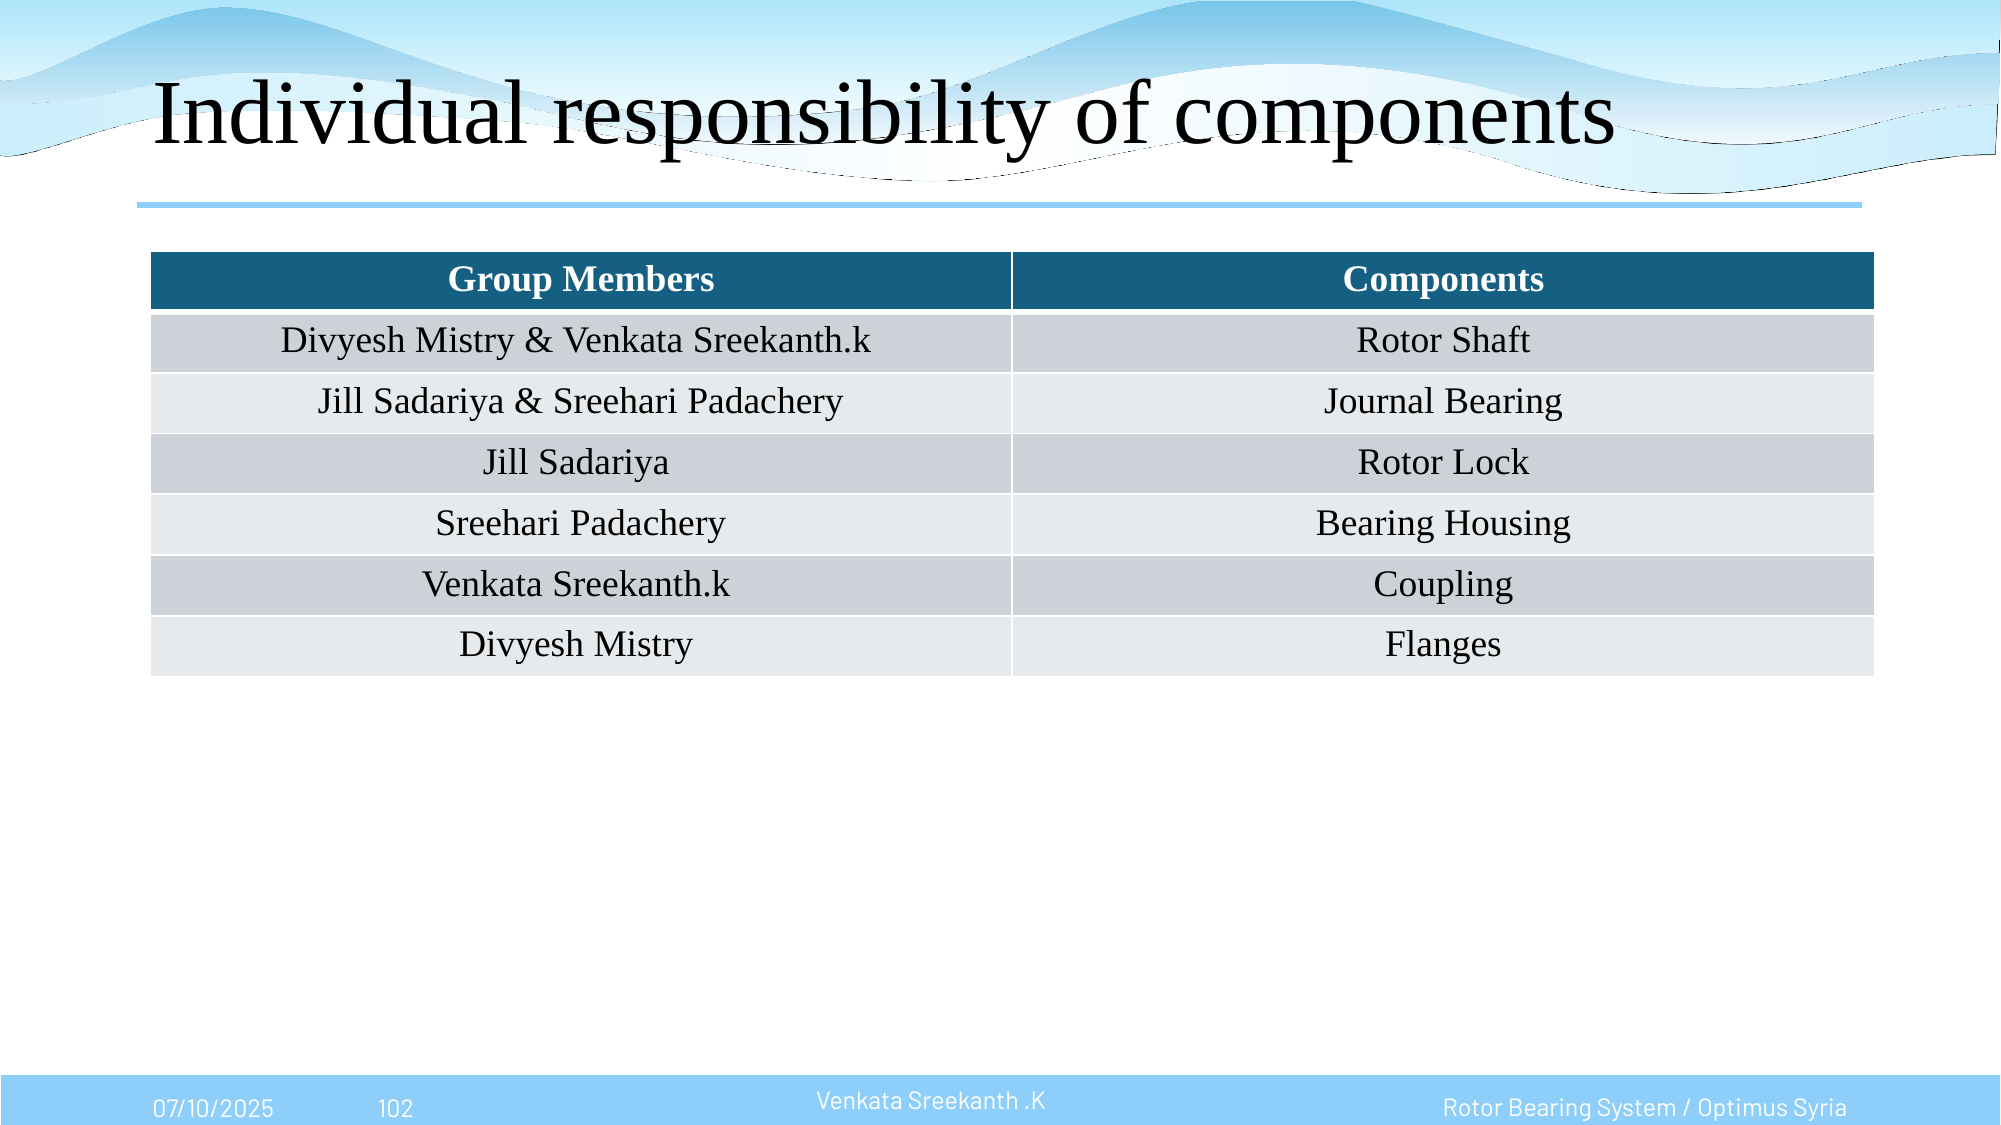

# Individual responsibility of components
| Group Members | Components |
| --- | --- |
| Divyesh Mistry & Venkata Sreekanth.k | Rotor Shaft |
| Jill Sadariya & Sreehari Padachery | Journal Bearing |
| Jill Sadariya | Rotor Lock |
| Sreehari Padachery | Bearing Housing |
| Venkata Sreekanth.k | Coupling |
| Divyesh Mistry | Flanges |
Rotor Bearing System / Optimus Syria
07/10/2025
102
Venkata Sreekanth .K